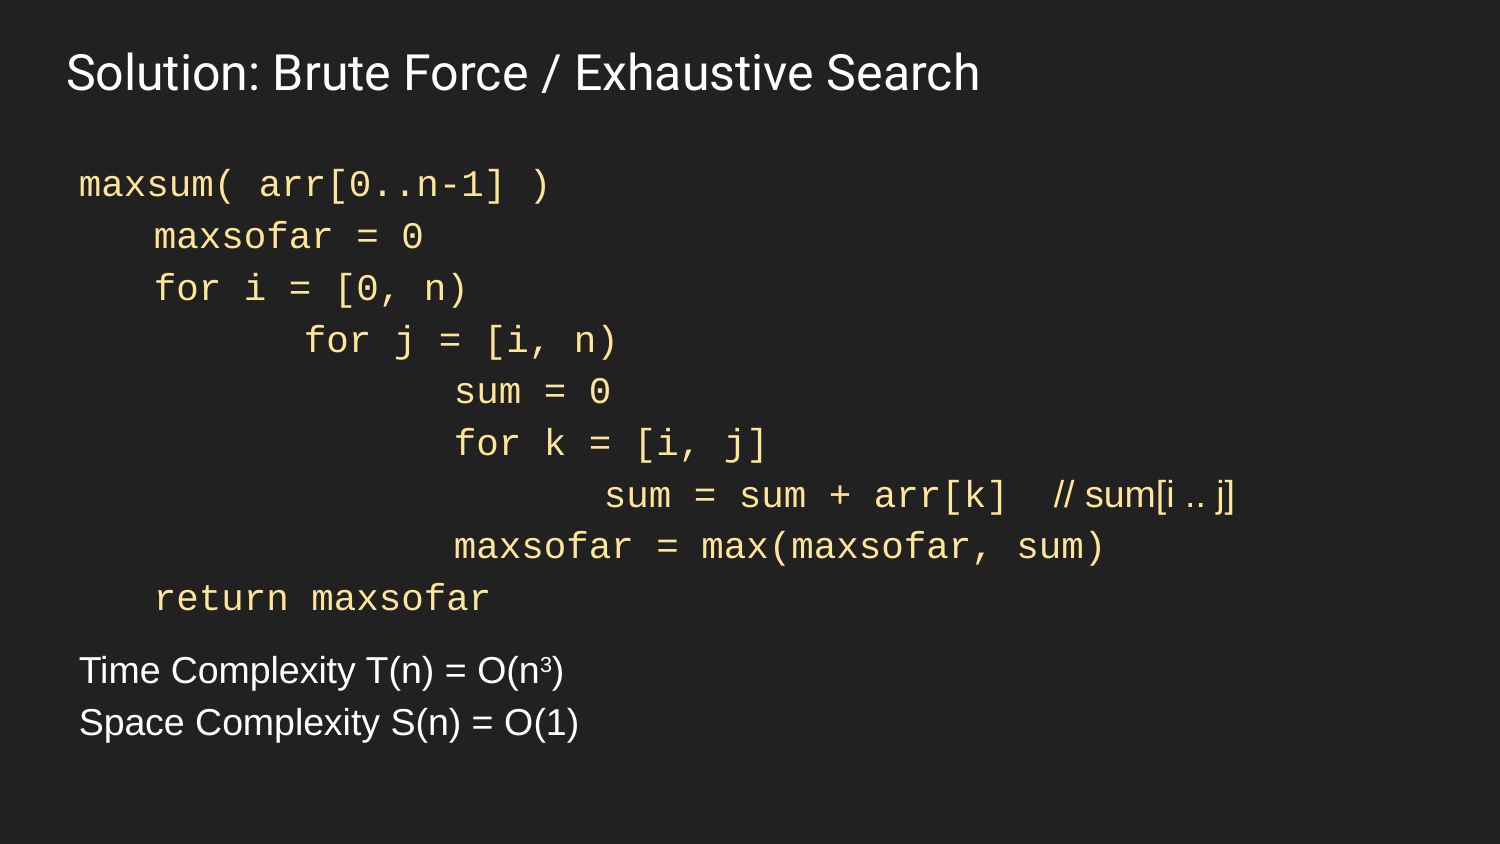

Solution: Brute Force / Exhaustive Search
maxsum( arr[0..n-1] )
maxsofar = 0
for i = [0, n)
	for j = [i, n)
		sum = 0
		for k = [i, j]
			sum = sum + arr[k]  // sum[i .. j]
		maxsofar = max(maxsofar, sum)
return maxsofar
Time Complexity T(n) = O(n3)
Space Complexity S(n) = O(1)